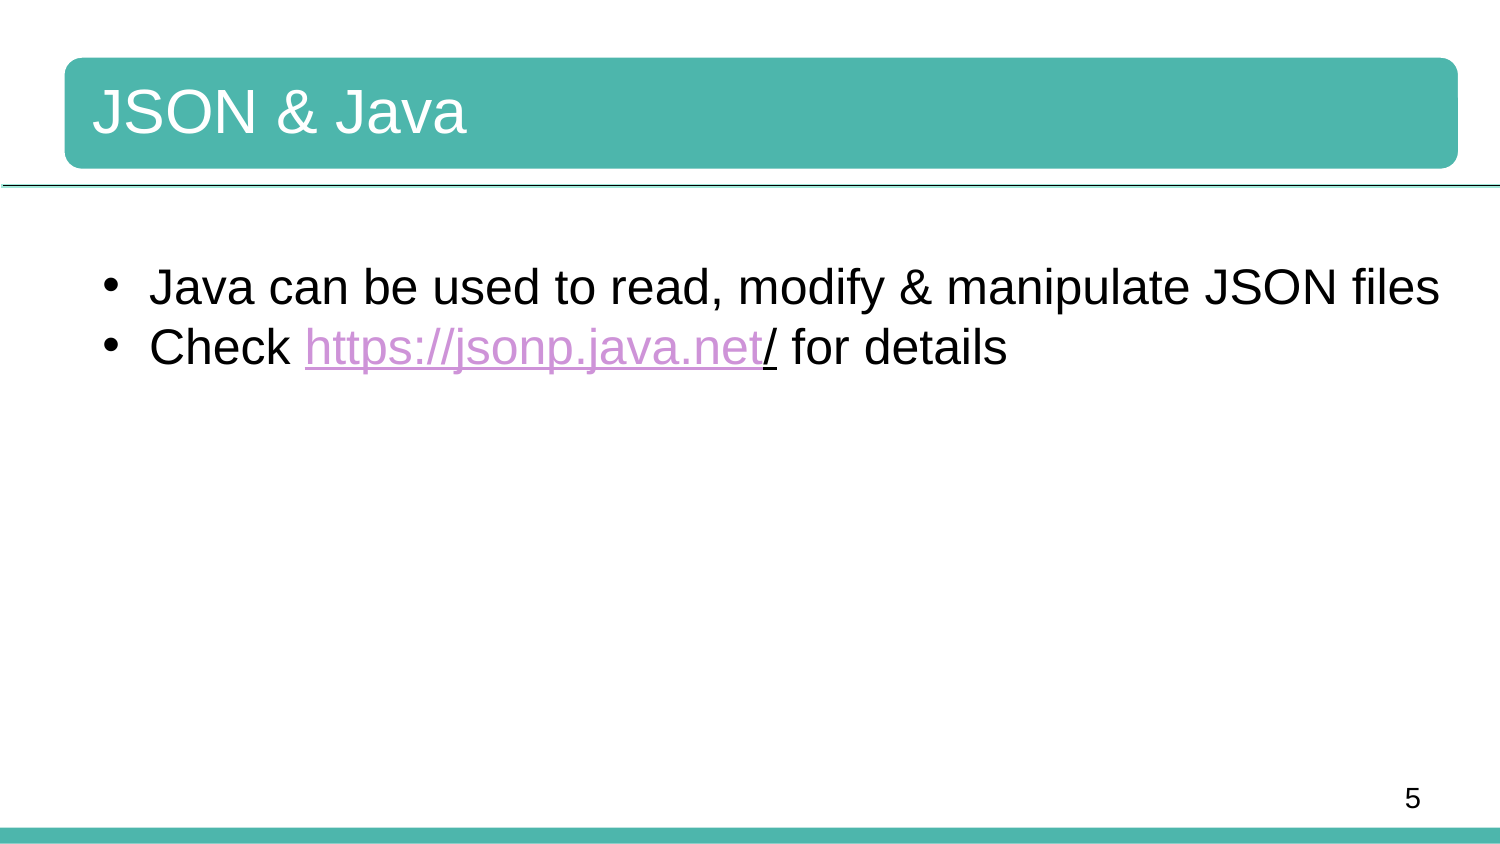

JSON & Java

Java can be used to read, modify & manipulate JSON files
Check https://jsonp.java.net/ for details
5